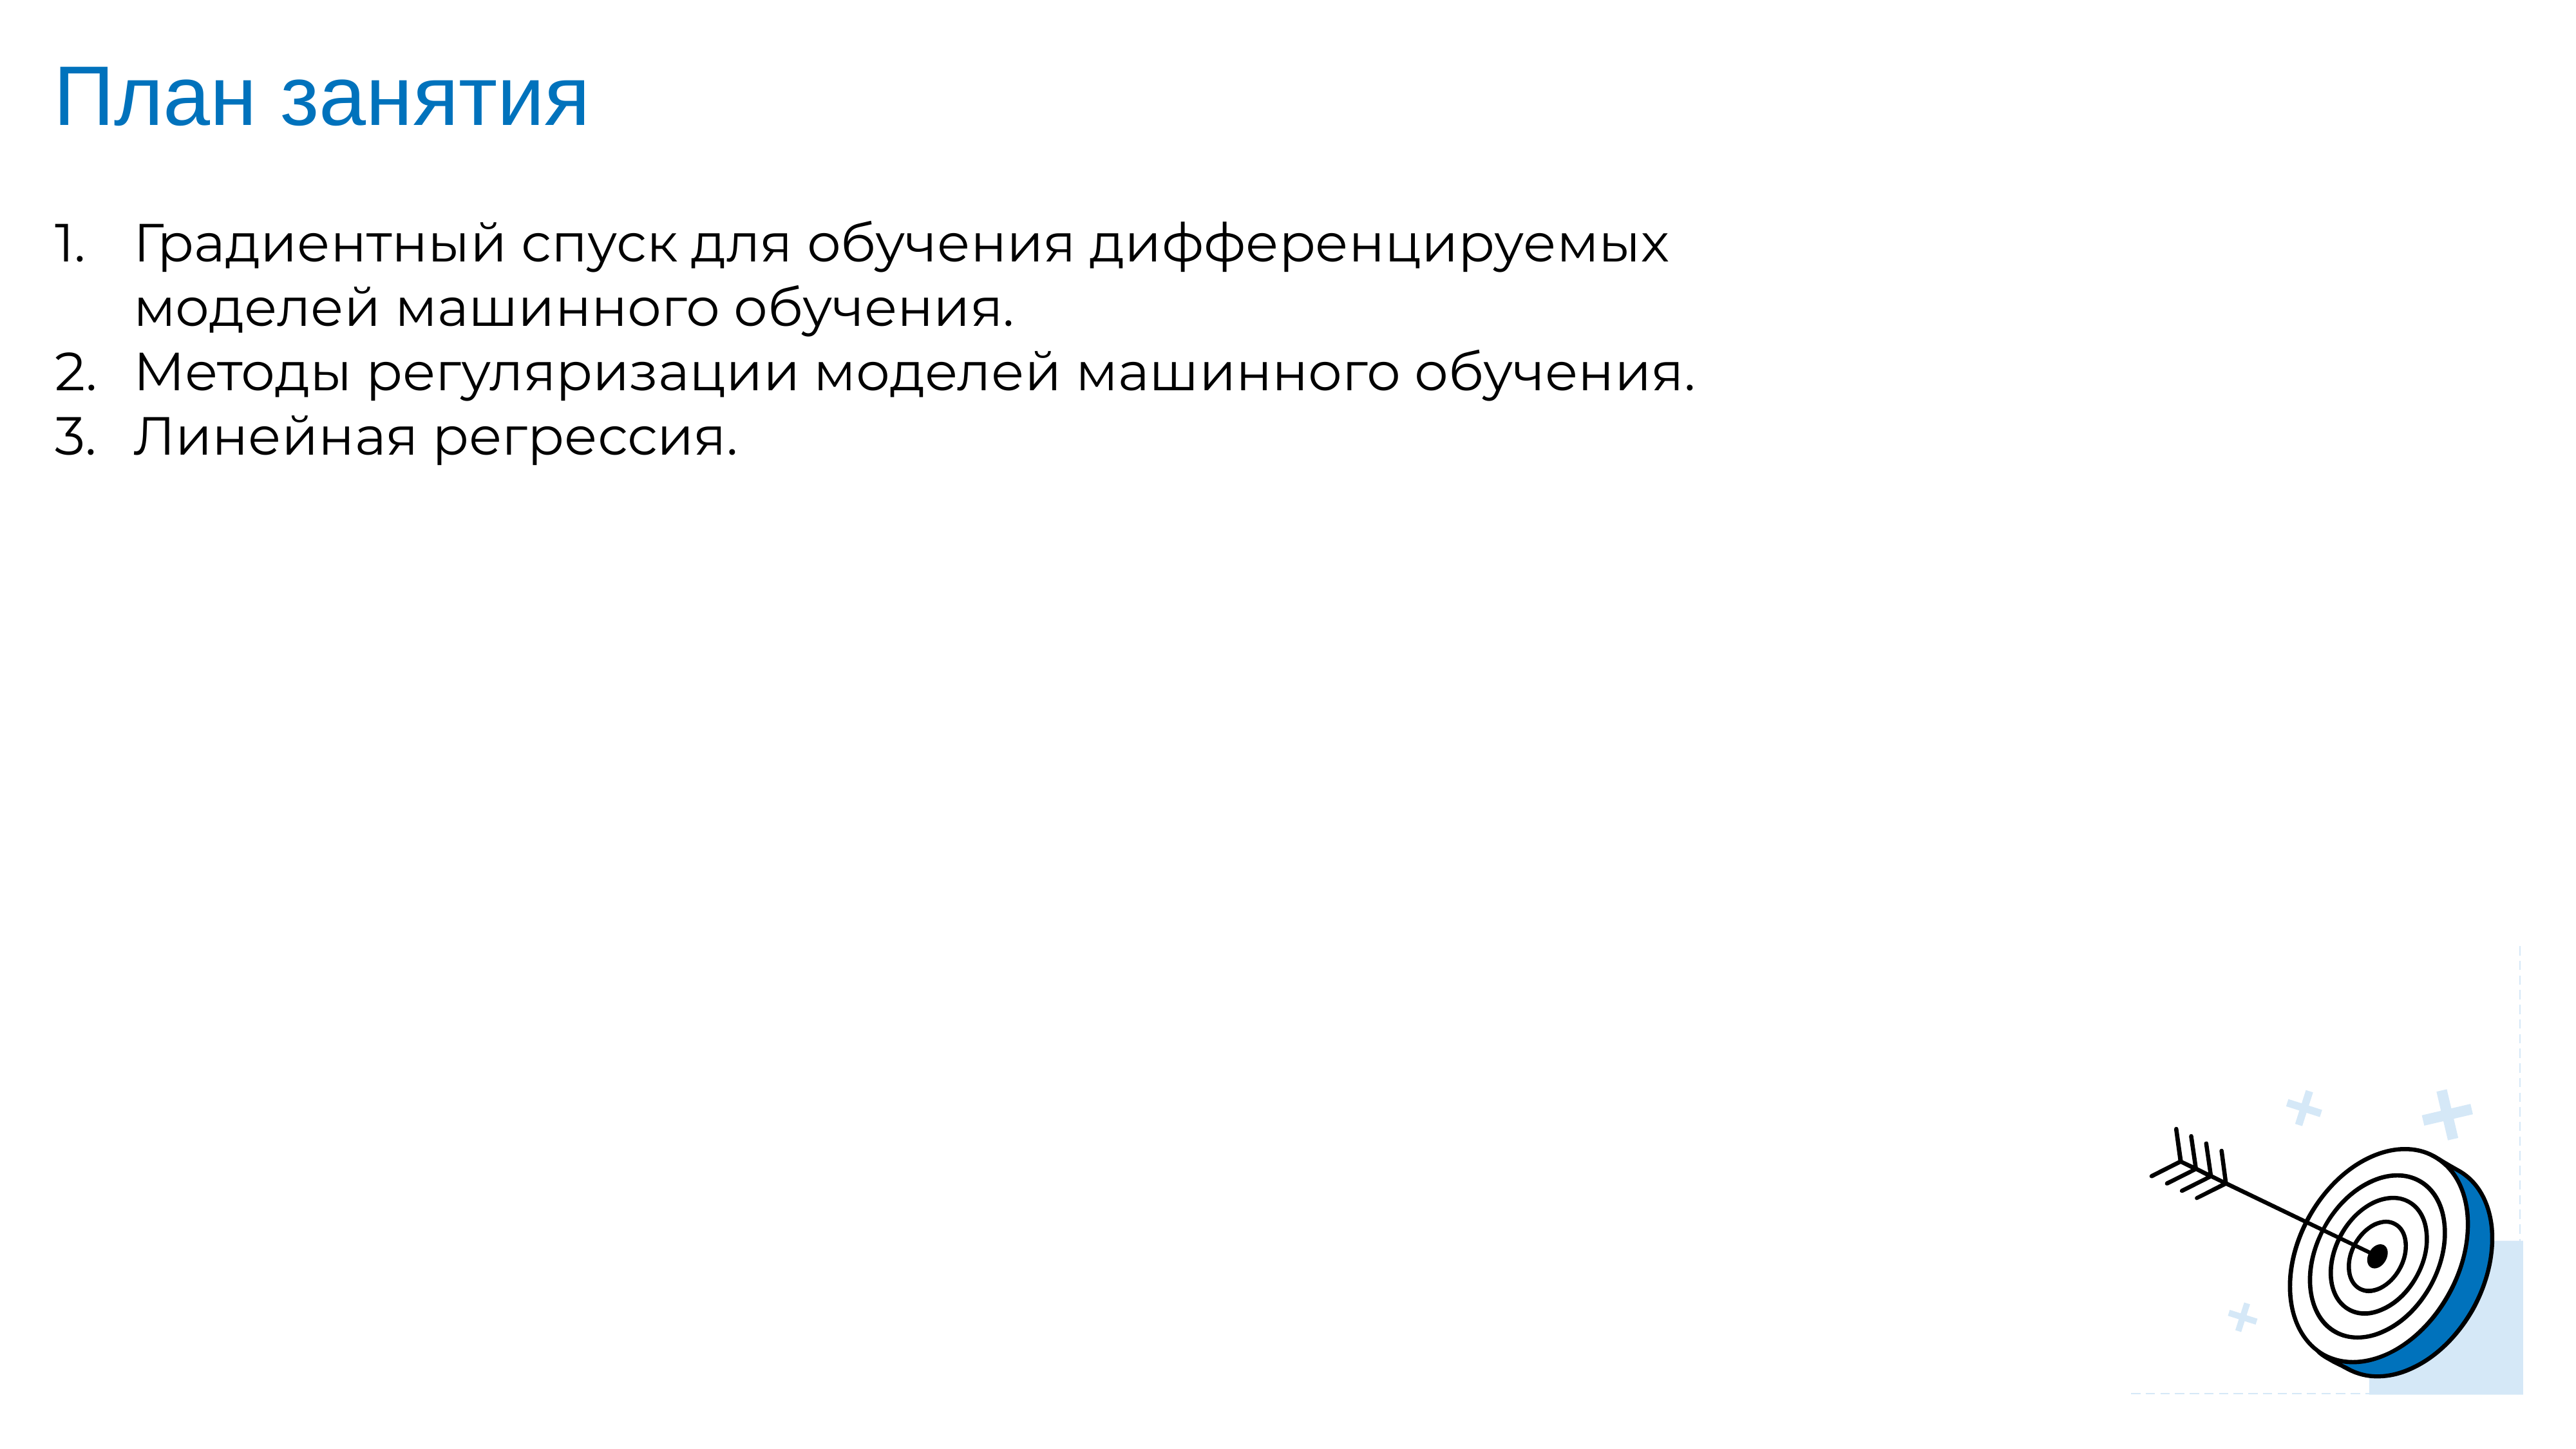

План занятия
Градиентный спуск для обучения дифференцируемых моделей машинного обучения.
Методы регуляризации моделей машинного обучения.
Линейная регрессия.